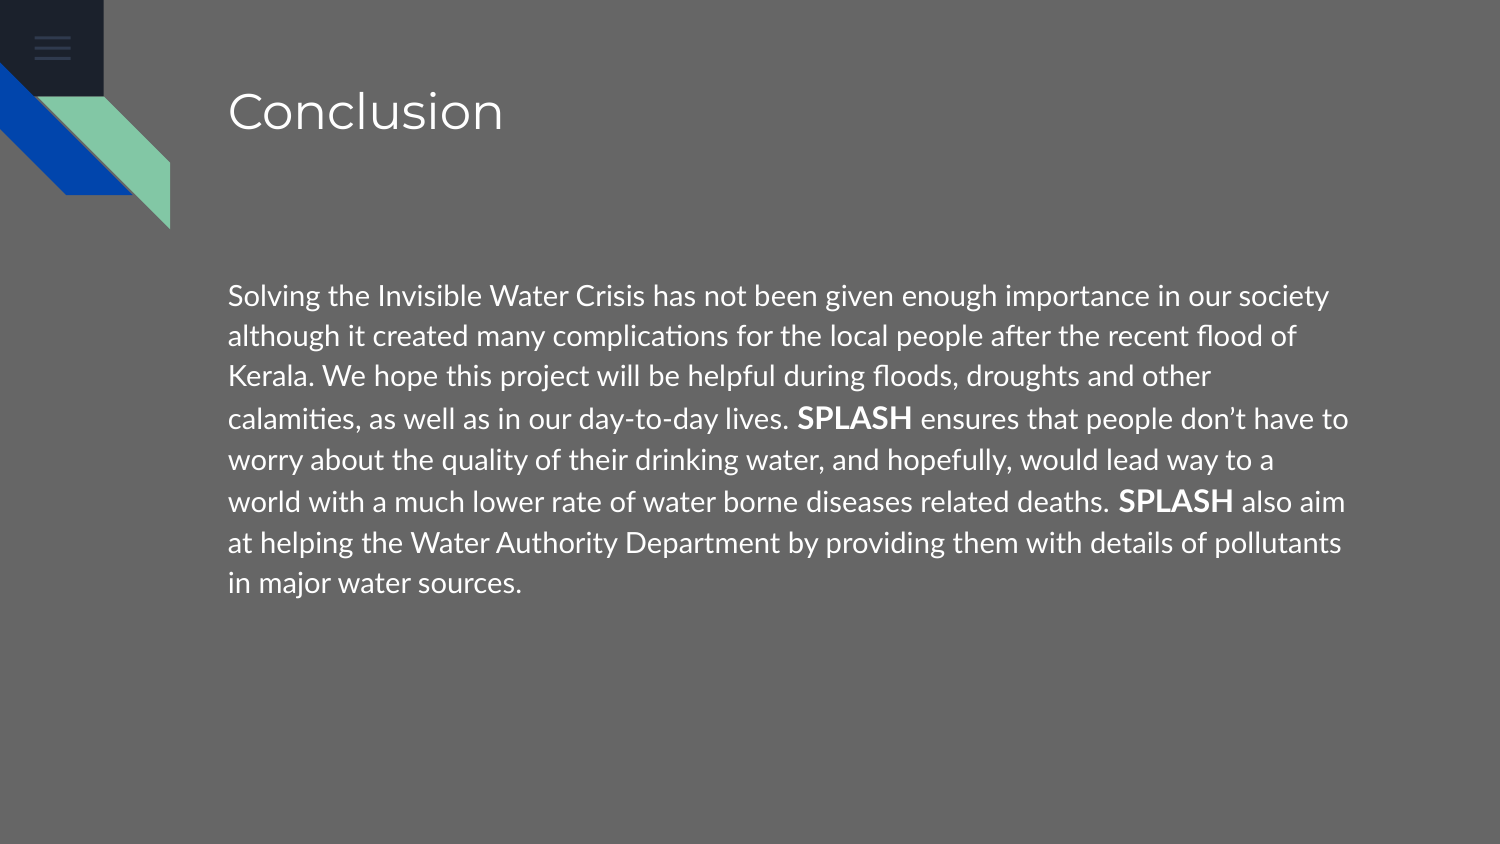

# Conclusion
Solving the Invisible Water Crisis has not been given enough importance in our society although it created many complications for the local people after the recent flood of Kerala. We hope this project will be helpful during floods, droughts and other calamities, as well as in our day-to-day lives. SPLASH ensures that people don’t have to worry about the quality of their drinking water, and hopefully, would lead way to a world with a much lower rate of water borne diseases related deaths. SPLASH also aim at helping the Water Authority Department by providing them with details of pollutants in major water sources.